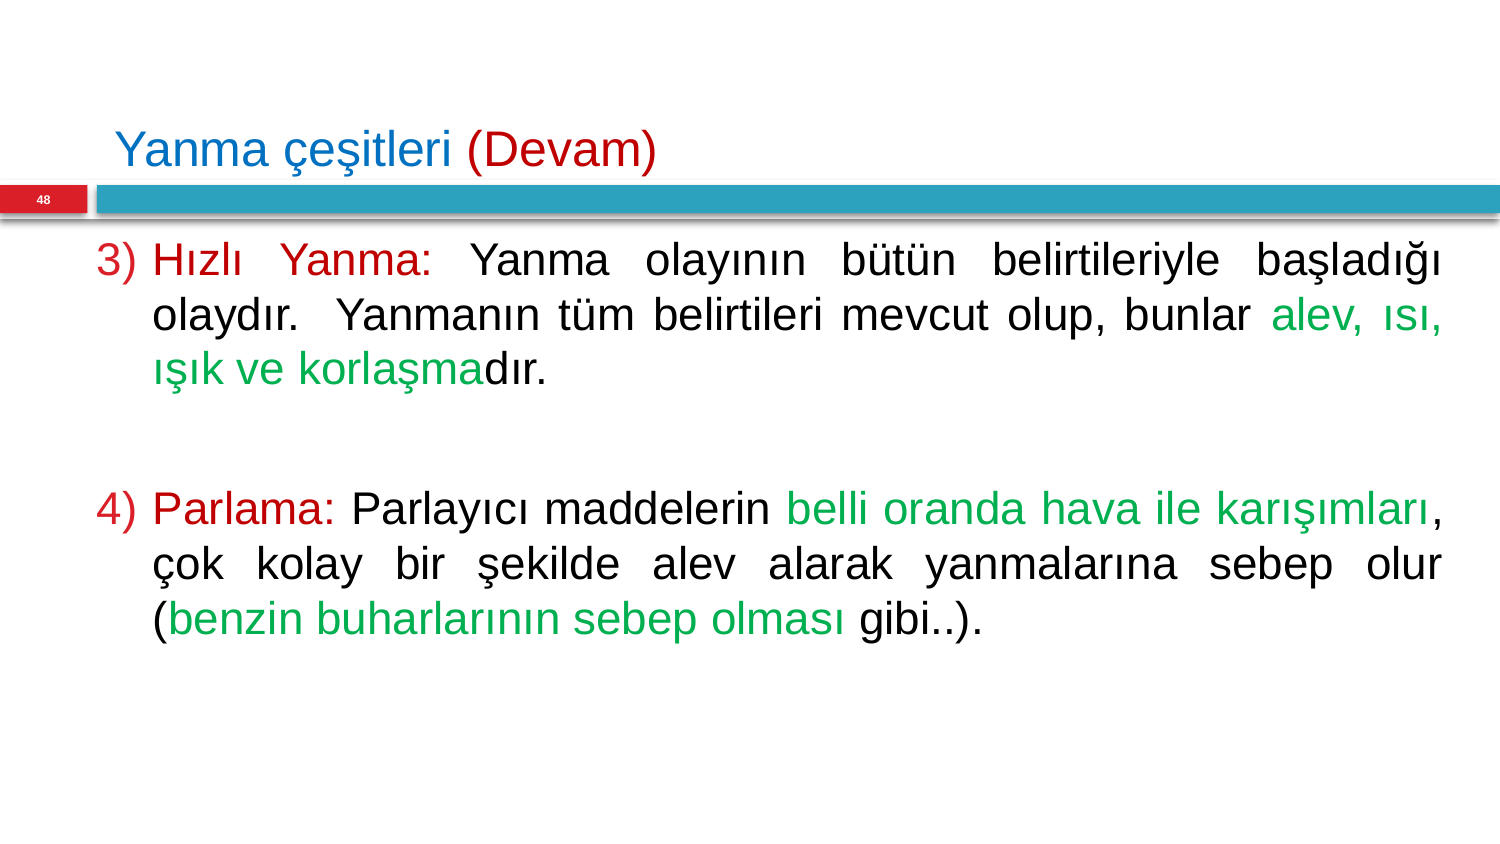

# Yanma çeşitleri (Devam)
48
Hızlı Yanma: Yanma olayının bütün belirtileriyle başladığı olaydır.  Yanmanın tüm belirtileri mevcut olup, bunlar alev, ısı, ışık ve korlaşmadır.

Parlama: Parlayıcı maddelerin belli oranda hava ile karışımları, çok kolay bir şekilde alev alarak yanmalarına sebep olur (benzin buharlarının sebep olması gibi..).